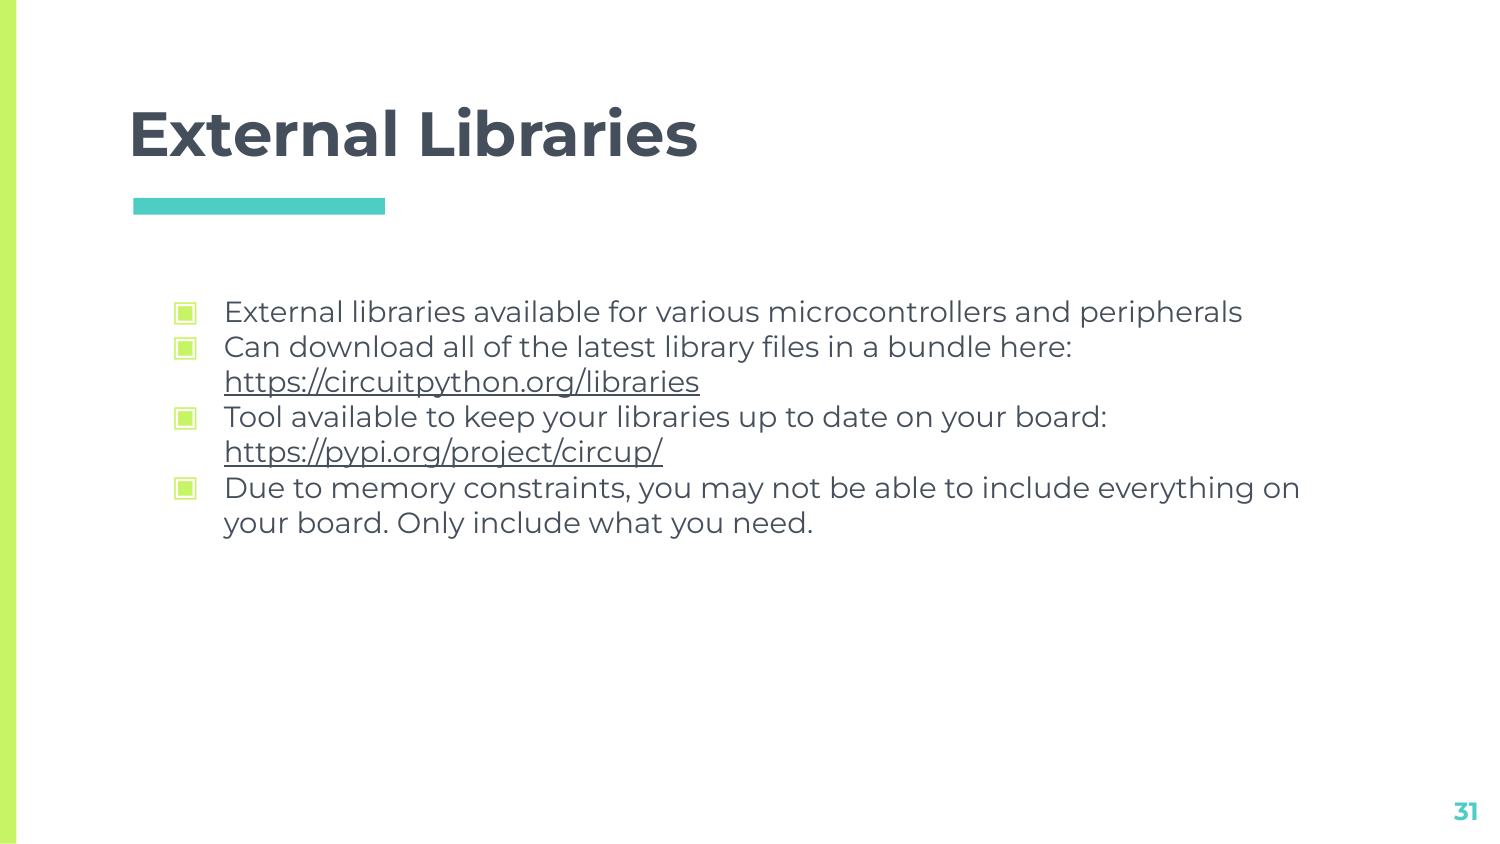

# External Libraries
External libraries available for various microcontrollers and peripherals
Can download all of the latest library files in a bundle here: https://circuitpython.org/libraries
Tool available to keep your libraries up to date on your board: https://pypi.org/project/circup/
Due to memory constraints, you may not be able to include everything on your board. Only include what you need.
31